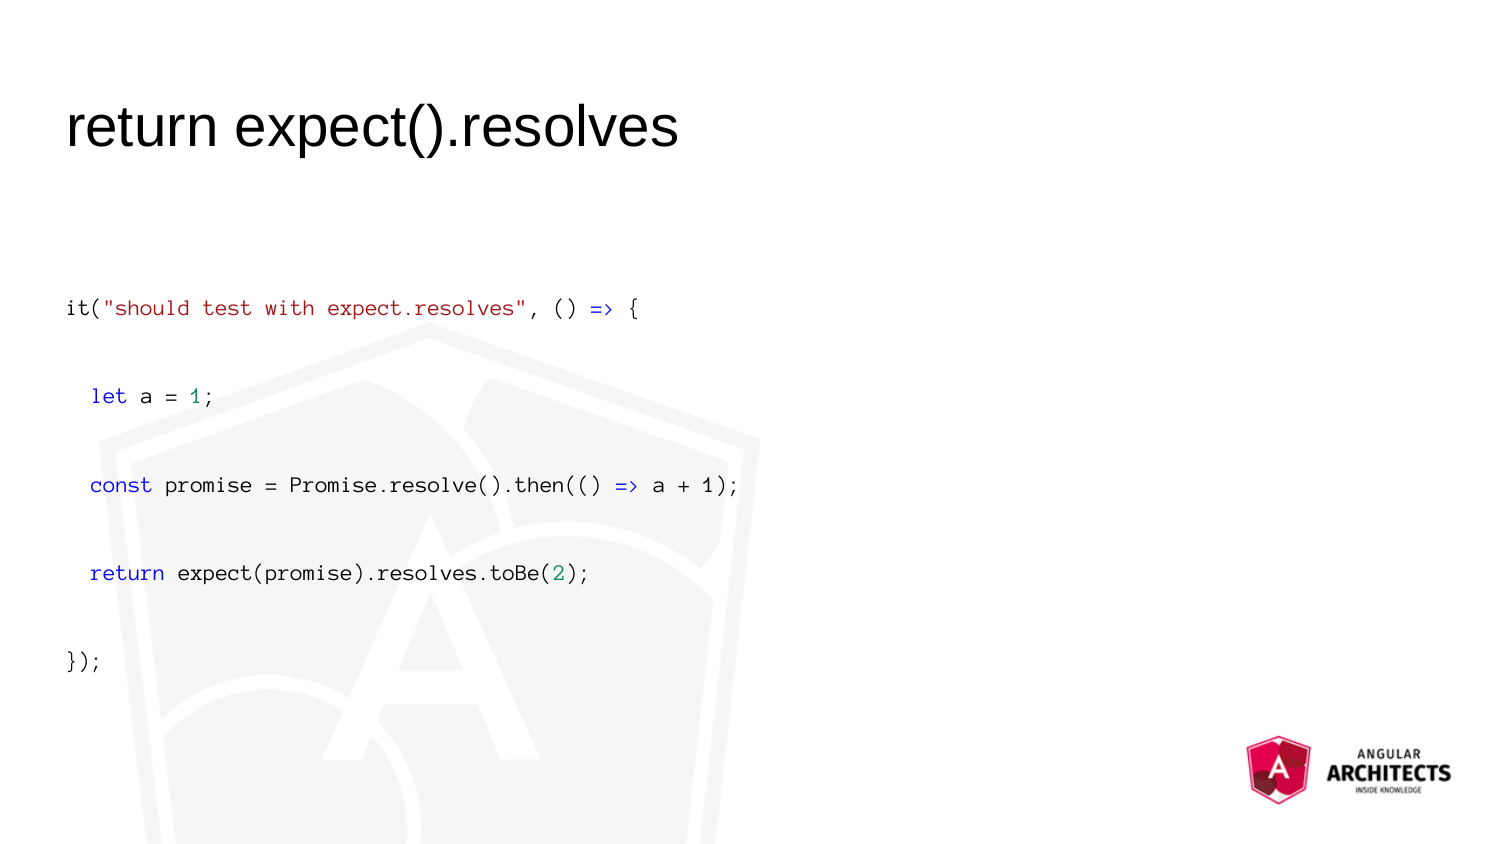

# return expect().resolves
it("should test with expect.resolves", () => {
  let a = 1;
  const promise = Promise.resolve().then(() => a + 1);
  return expect(promise).resolves.toBe(2);
});